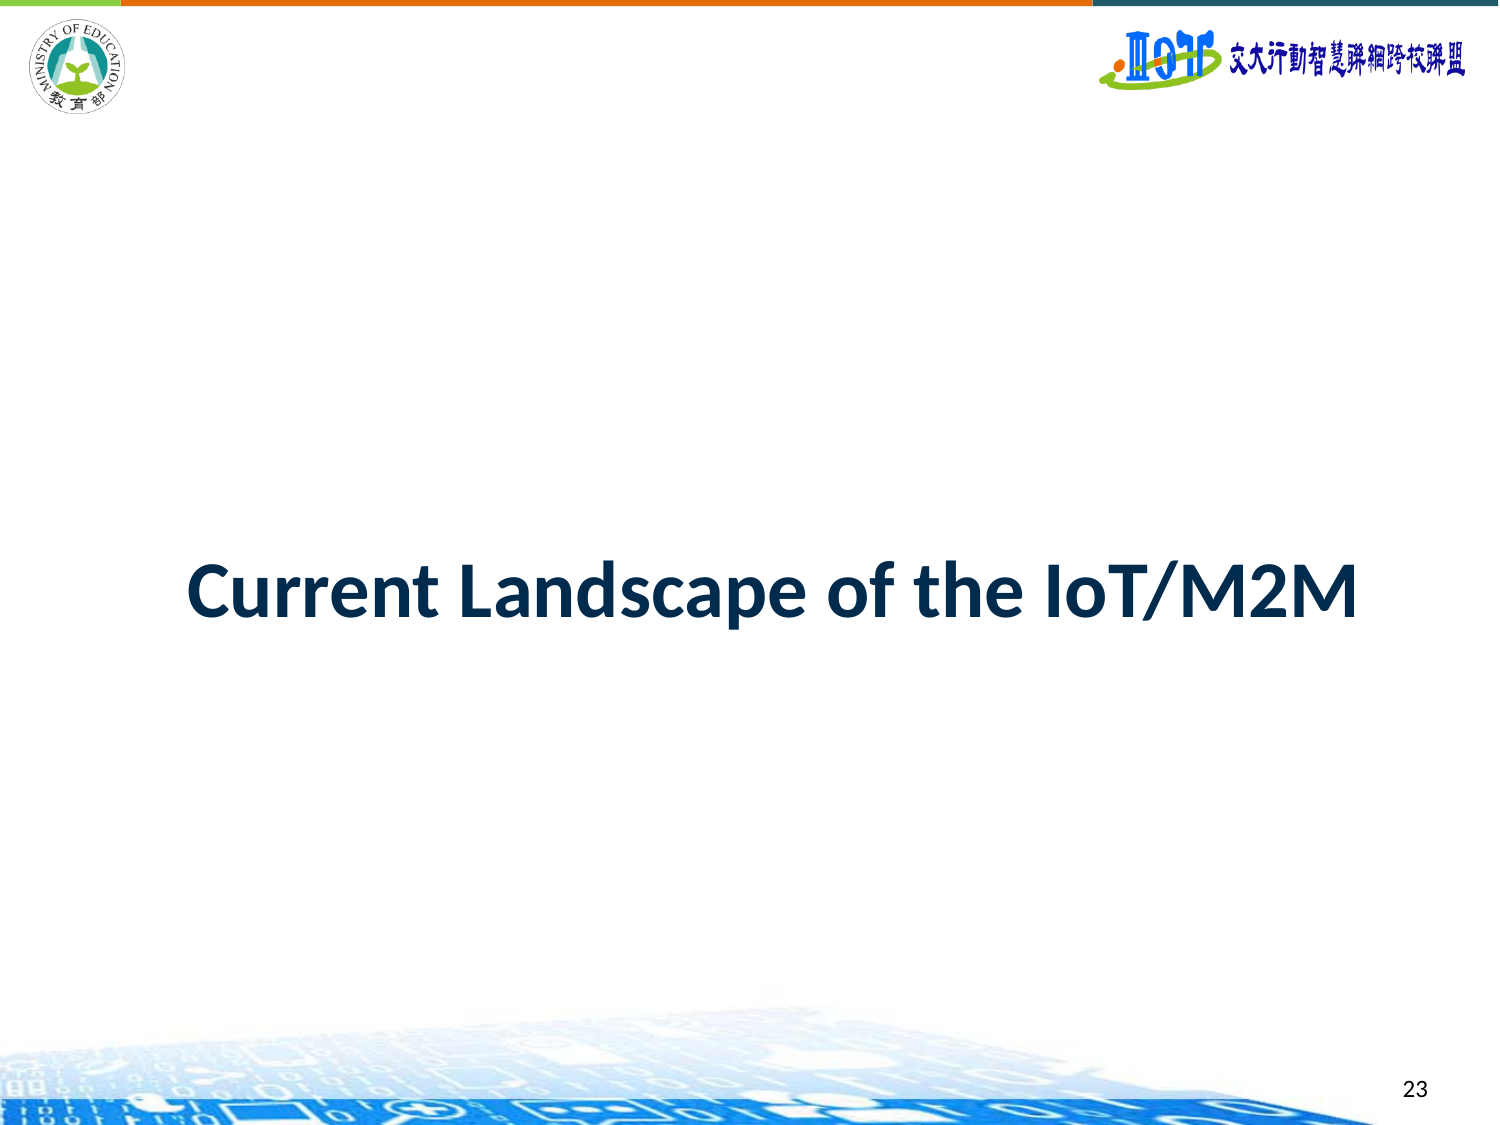

# Current Landscape of the IoT/M2M
23